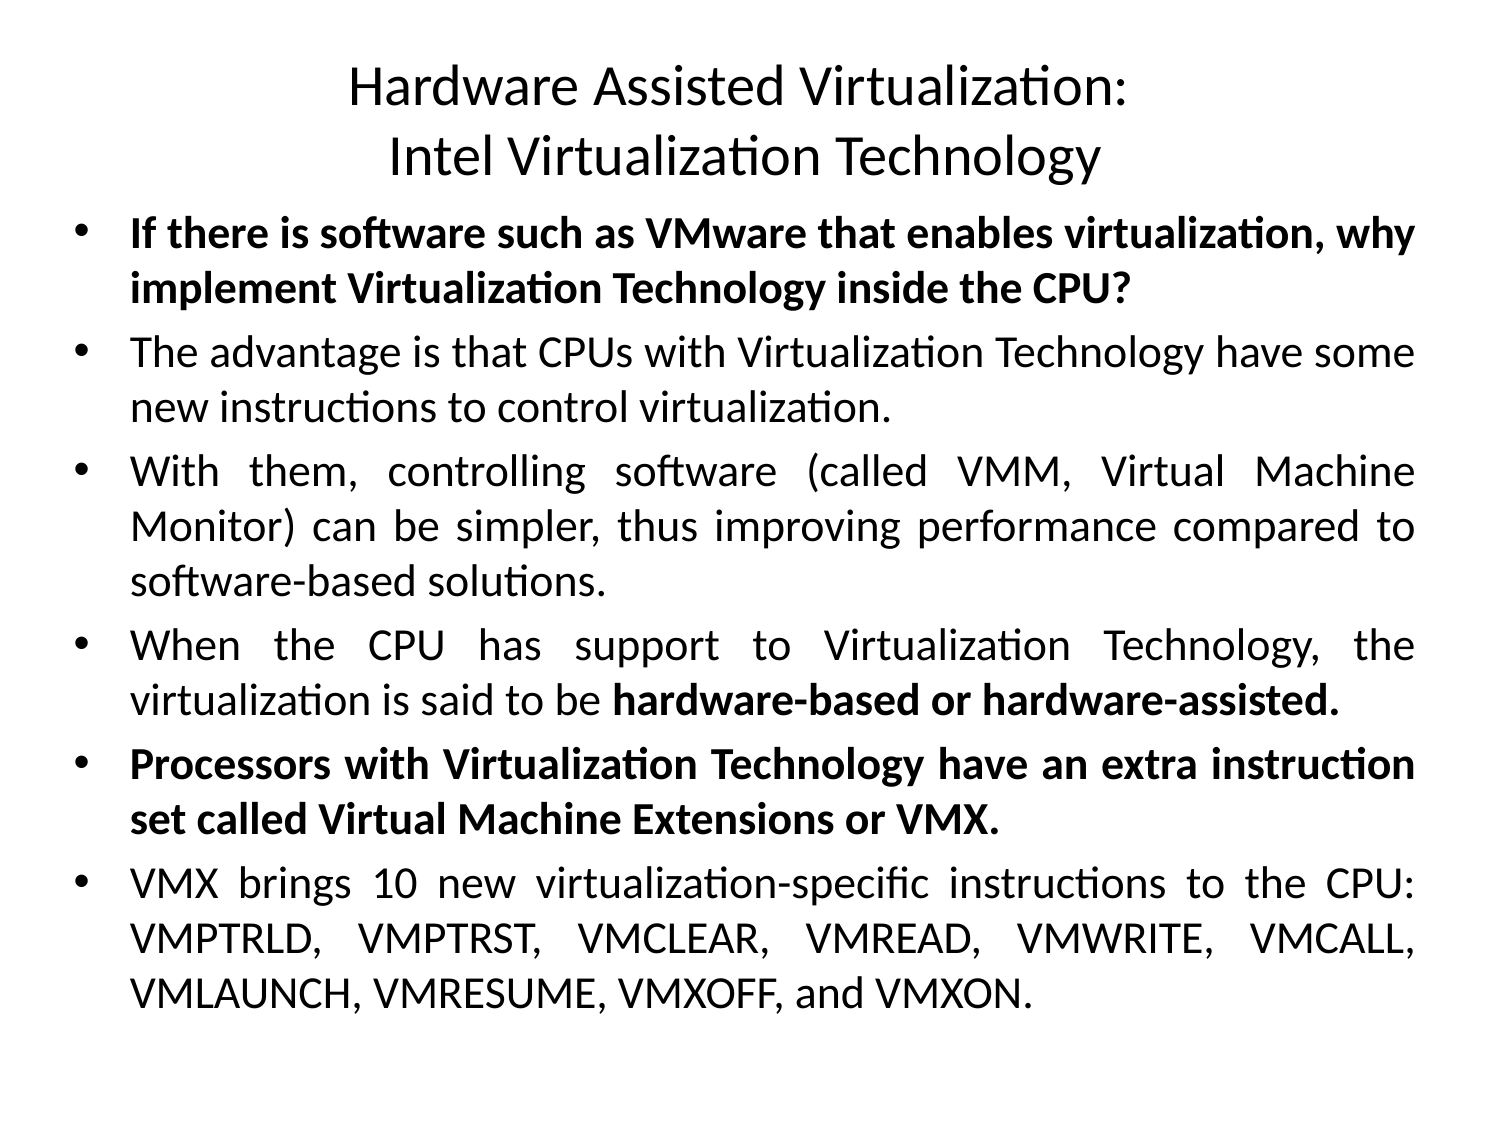

Hardware Assisted Virtualization:
Intel Virtualization Technology
If there is software such as VMware that enables virtualization, why implement Virtualization Technology inside the CPU?
The advantage is that CPUs with Virtualization Technology have some new instructions to control virtualization.
With them, controlling software (called VMM, Virtual Machine Monitor) can be simpler, thus improving performance compared to software-based solutions.
When the CPU has support to Virtualization Technology, the virtualization is said to be hardware-based or hardware-assisted.
Processors with Virtualization Technology have an extra instruction set called Virtual Machine Extensions or VMX.
VMX brings 10 new virtualization-specific instructions to the CPU: VMPTRLD, VMPTRST, VMCLEAR, VMREAD, VMWRITE, VMCALL, VMLAUNCH, VMRESUME, VMXOFF, and VMXON.